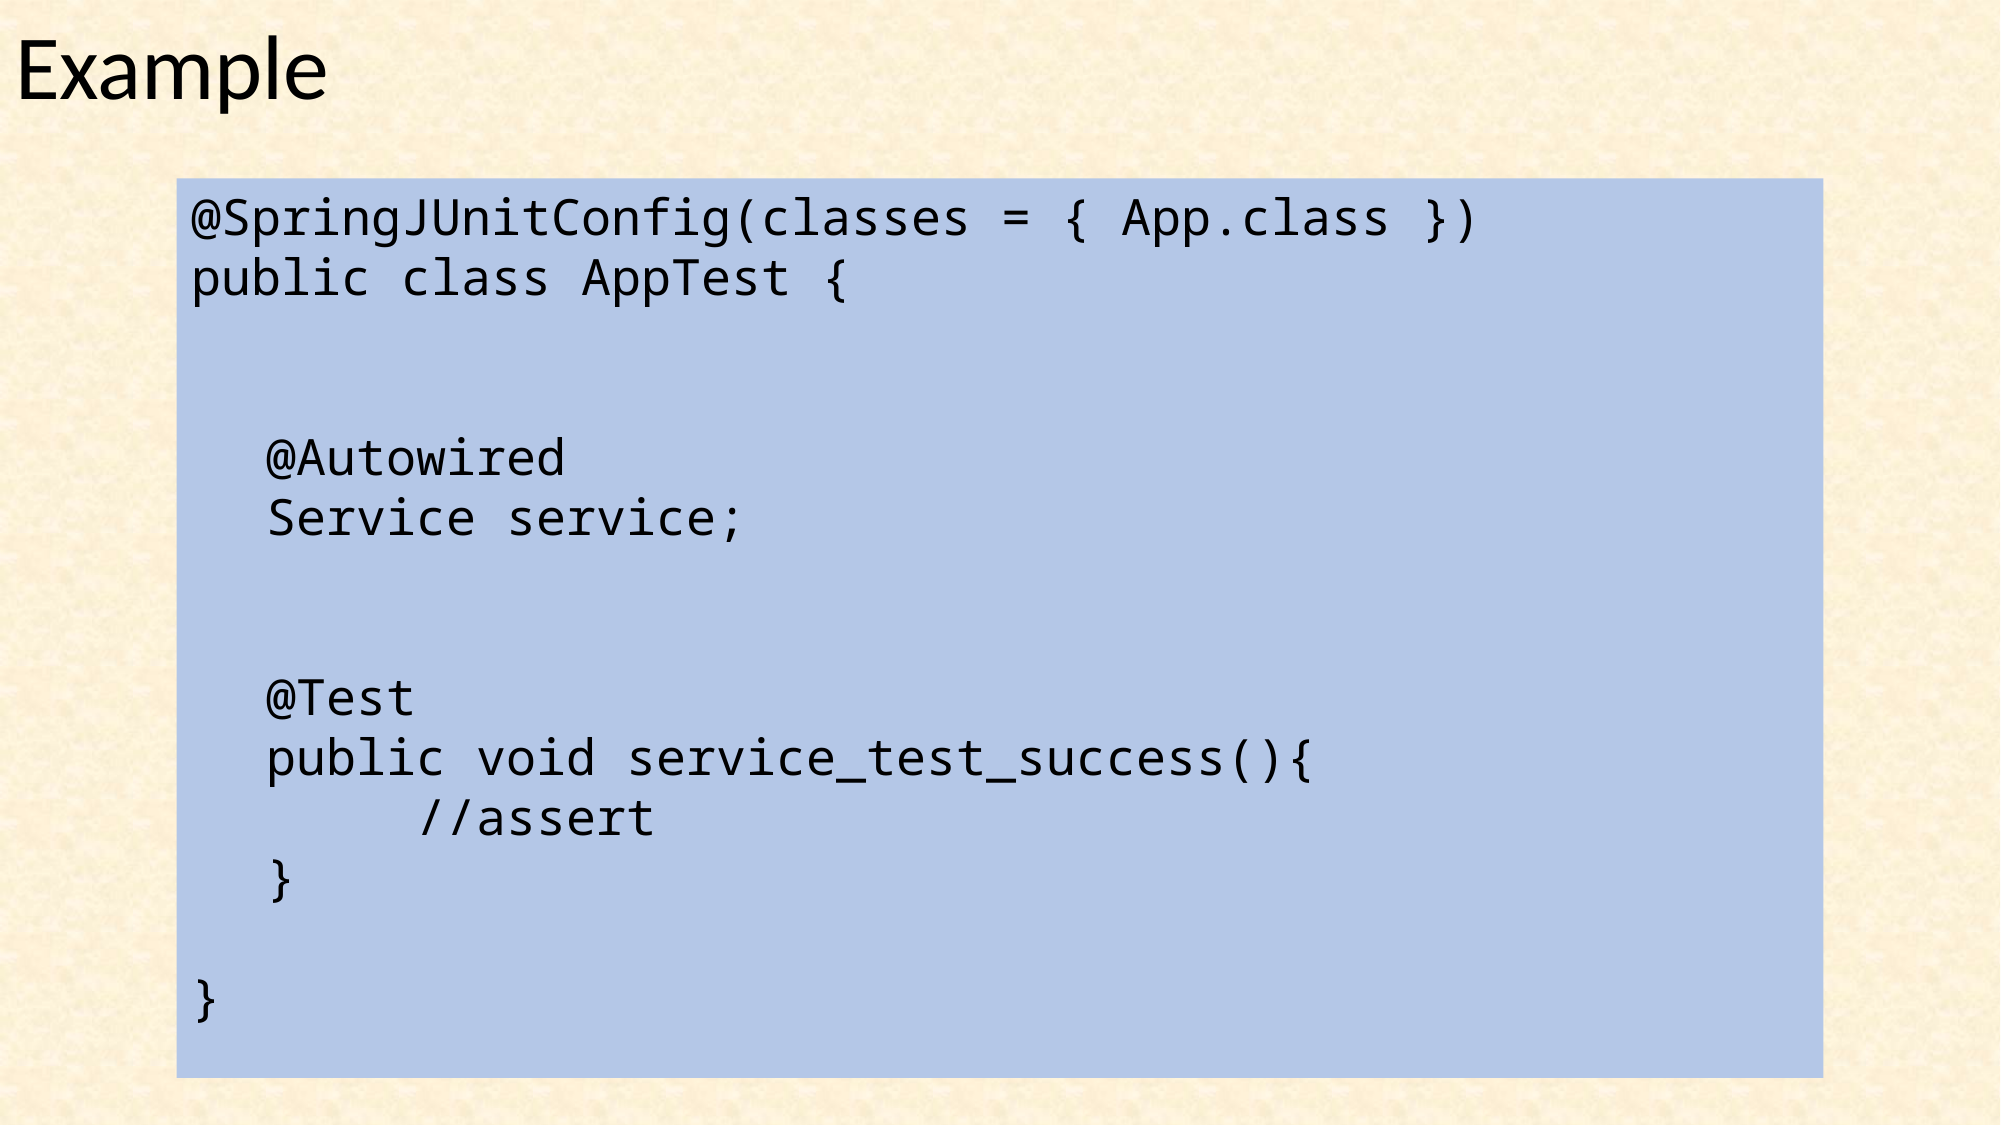

# Example
@SpringJUnitConfig(classes = { App.class })
public class AppTest {

@Autowired
Service service;

@Test
public void service_test_success(){
	//assert
}

}